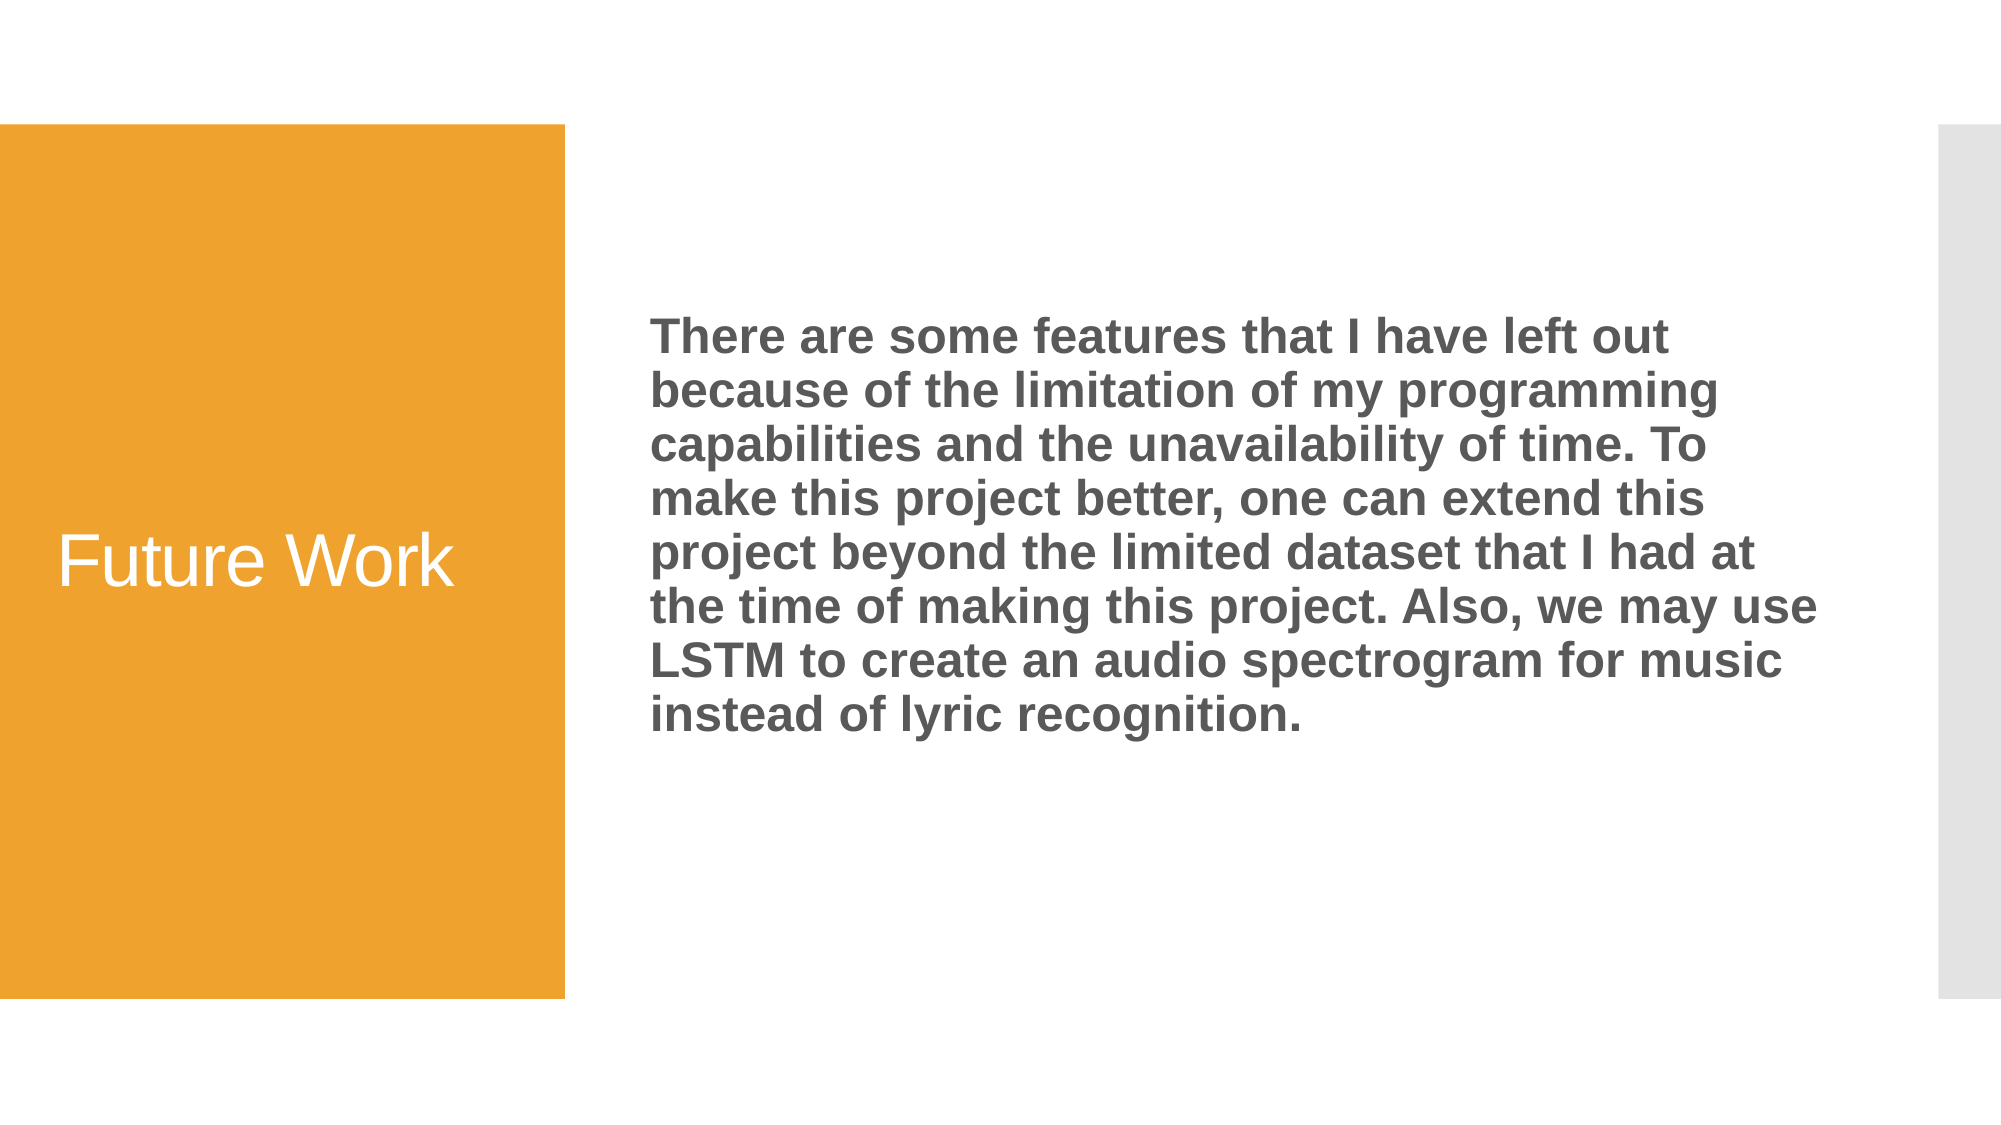

There are some features that I have left out because of the limitation of my programming capabilities and the unavailability of time. To make this project better, one can extend this project beyond the limited dataset that I had at the time of making this project. Also, we may use LSTM to create an audio spectrogram for music instead of lyric recognition.

# Future Work